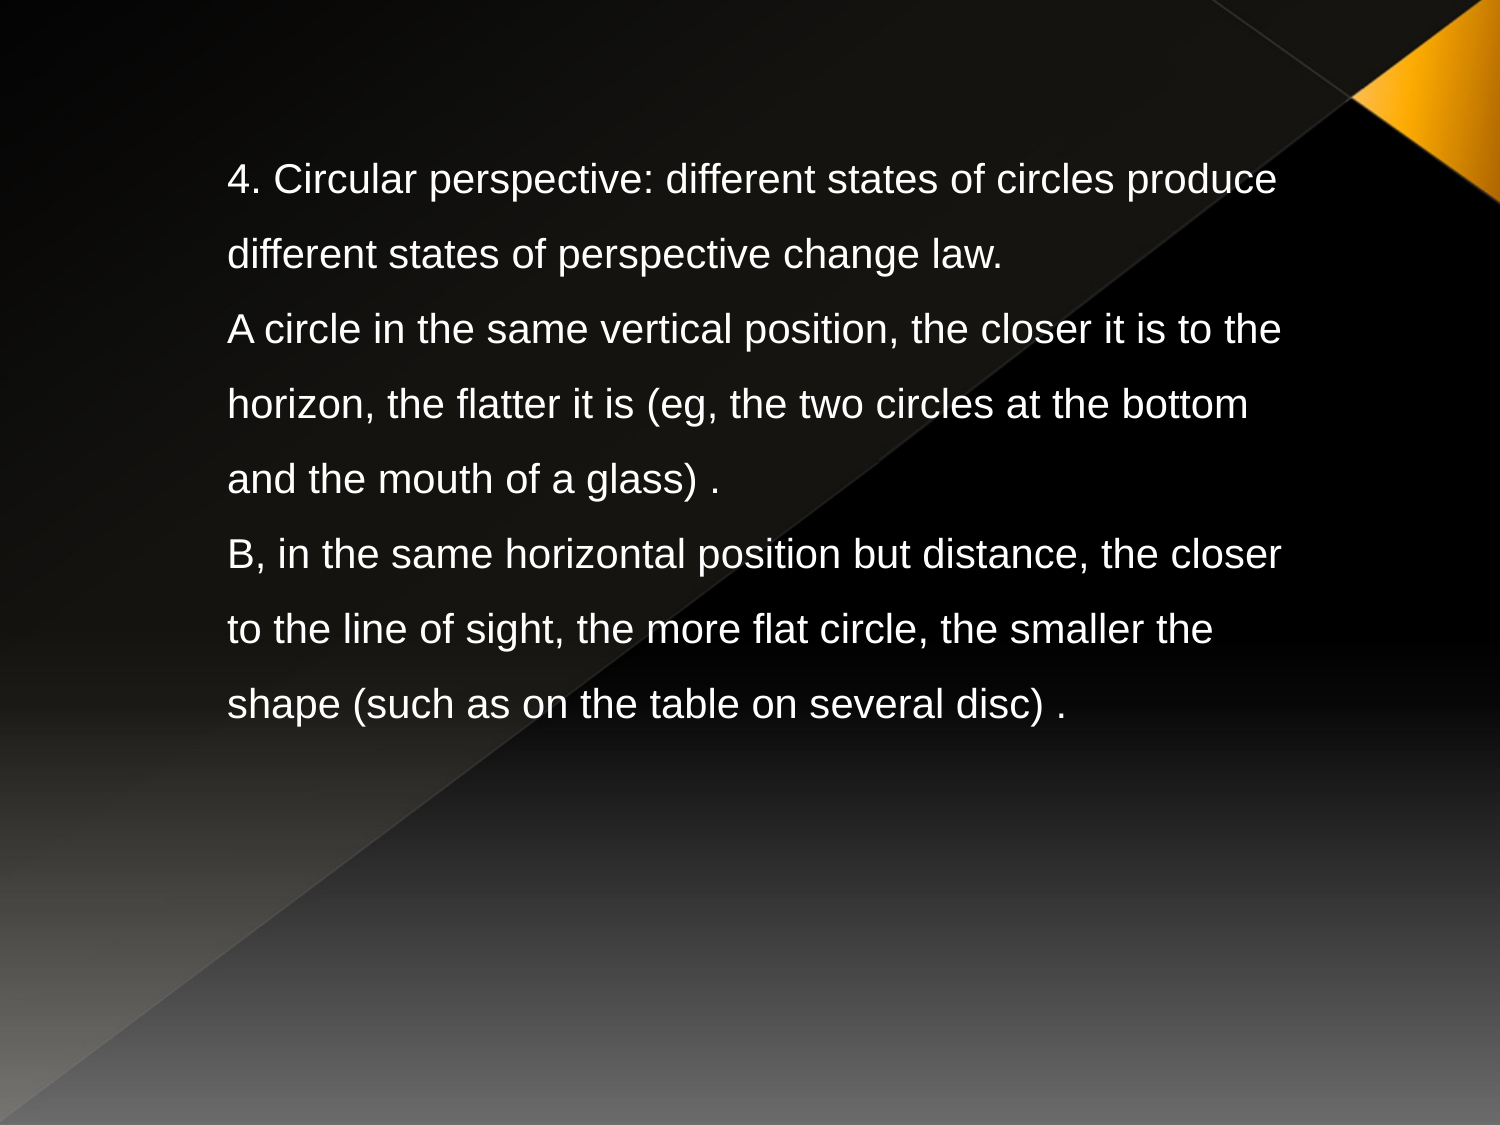

4. Circular perspective: different states of circles produce different states of perspective change law.
A circle in the same vertical position, the closer it is to the horizon, the flatter it is (eg, the two circles at the bottom and the mouth of a glass) .
B, in the same horizontal position but distance, the closer to the line of sight, the more flat circle, the smaller the shape (such as on the table on several disc) .